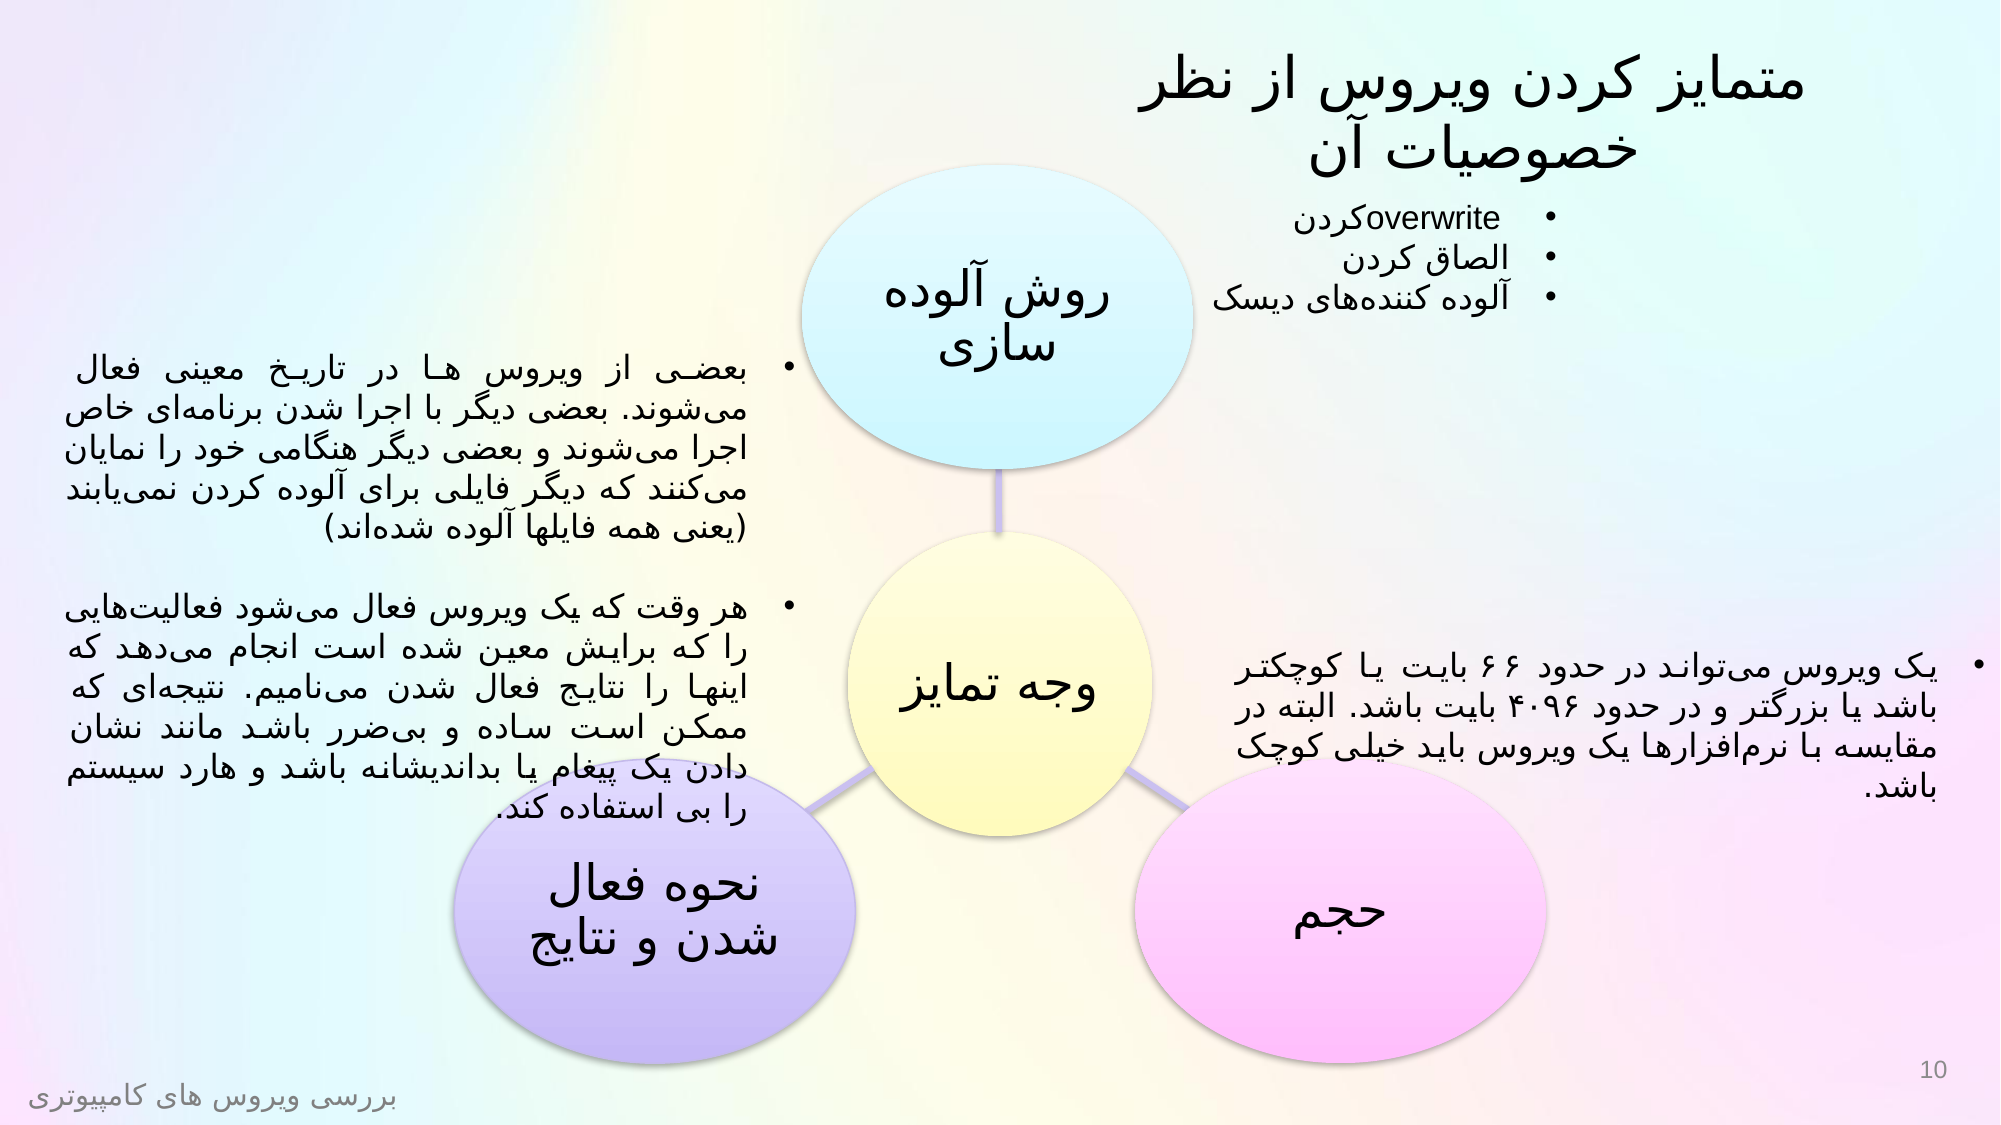

متمایز کردن ویروس از نظر خصوصیات آن
وجه تمایز

روش آلوده سازی

حجم

نحوه فعال شدن و نتايج
 overwriteکردن
الصاق کردن
آلوده کننده‌های ديسک

بعضی از ویروس ها در تاريخ معينی فعال می‌شوند. بعضی ديگر با اجرا شدن برنامه‌ای خاص اجرا می‌شوند و بعضی ديگر هنگامی خود را نمايان می‌کنند که ديگر فايلی برای آلوده کردن نمی‌يابند (يعنی همه فايلها آلوده شده‌اند)

هر وقت که يک ويروس فعال می‌شود فعاليت‌هايی را که برايش معين شده است انجام می‌دهد که اينها را نتايج فعال شدن می‌ناميم. نتيجه‌ای که ممکن است ساده و بی‌ضرر باشد مانند نشان دادن يک پيغام يا بدانديشانه باشد و هارد سيستم را بی استفاده کند.
يک ويروس می‌تواند در حدود ۶۶ بايت یا کوچکتر باشد يا بزرگتر و در حدود ۴۰۹۶ بايت باشد. البته در مقايسه با نرم‌افزارها يک ويروس بايد خيلی کوچک باشد.
10